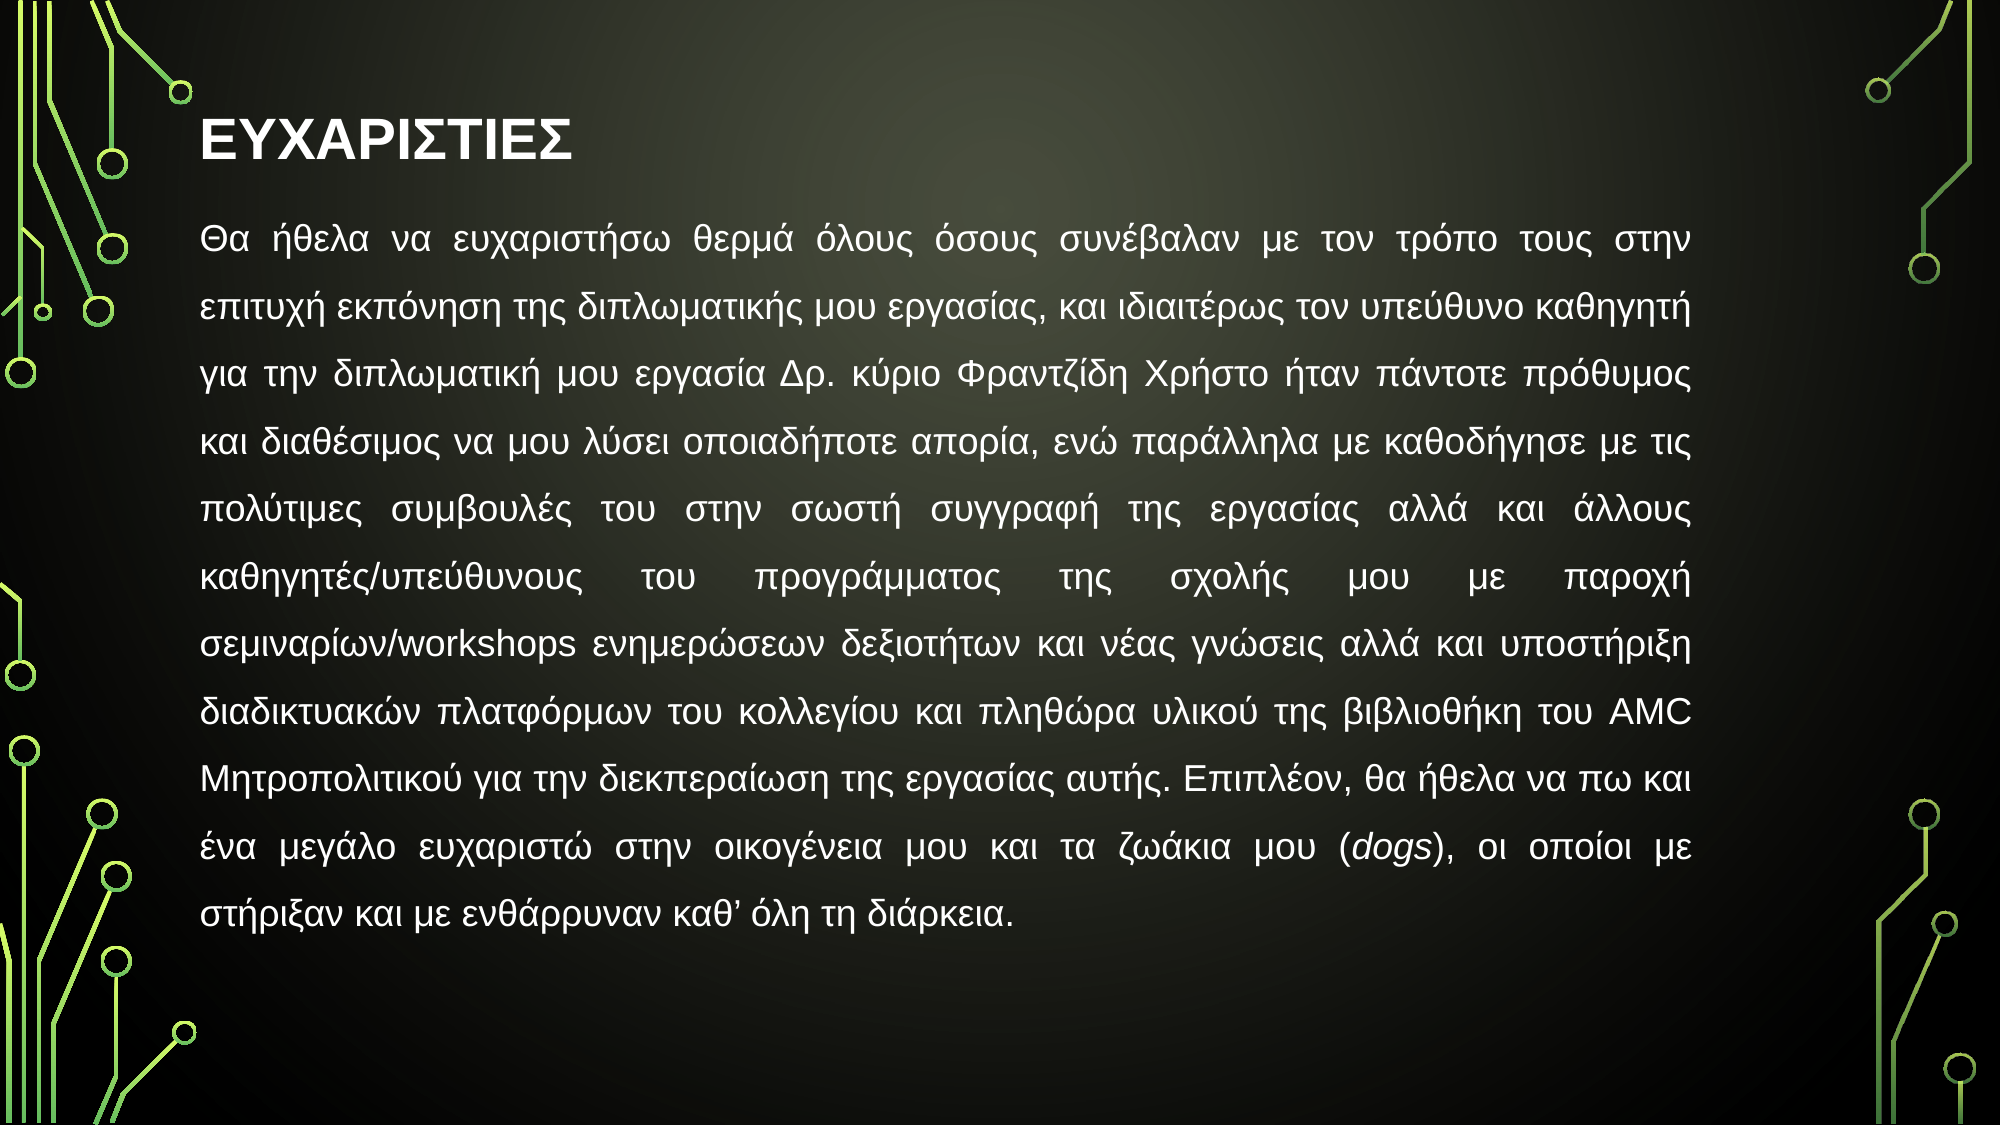

ΕΥΧΑΡΙΣΤΙΕΣ
Θα ήθελα να ευχαριστήσω θερμά όλους όσους συνέβαλαν με τον τρόπο τους στην επιτυχή εκπόνηση της διπλωματικής μου εργασίας, και ιδιαιτέρως τον υπεύθυνο καθηγητή για την διπλωματική μου εργασία Δρ. κύριο Φραντζίδη Χρήστο ήταν πάντοτε πρόθυμος και διαθέσιμος να μου λύσει οποιαδήποτε απορία, ενώ παράλληλα με καθοδήγησε με τις πολύτιμες συμβουλές του στην σωστή συγγραφή της εργασίας αλλά και άλλους καθηγητές/υπεύθυνους του προγράμματος της σχολής μου με παροχή σεμιναρίων/workshops ενημερώσεων δεξιοτήτων και νέας γνώσεις αλλά και υποστήριξη διαδικτυακών πλατφόρμων του κολλεγίου και πληθώρα υλικού της βιβλιοθήκη του AMC Μητροπολιτικού για την διεκπεραίωση της εργασίας αυτής. Επιπλέον, θα ήθελα να πω και ένα μεγάλο ευχαριστώ στην οικογένεια μου και τα ζωάκια μου (dogs), οι οποίοι με στήριξαν και με ενθάρρυναν καθ’ όλη τη διάρκεια.